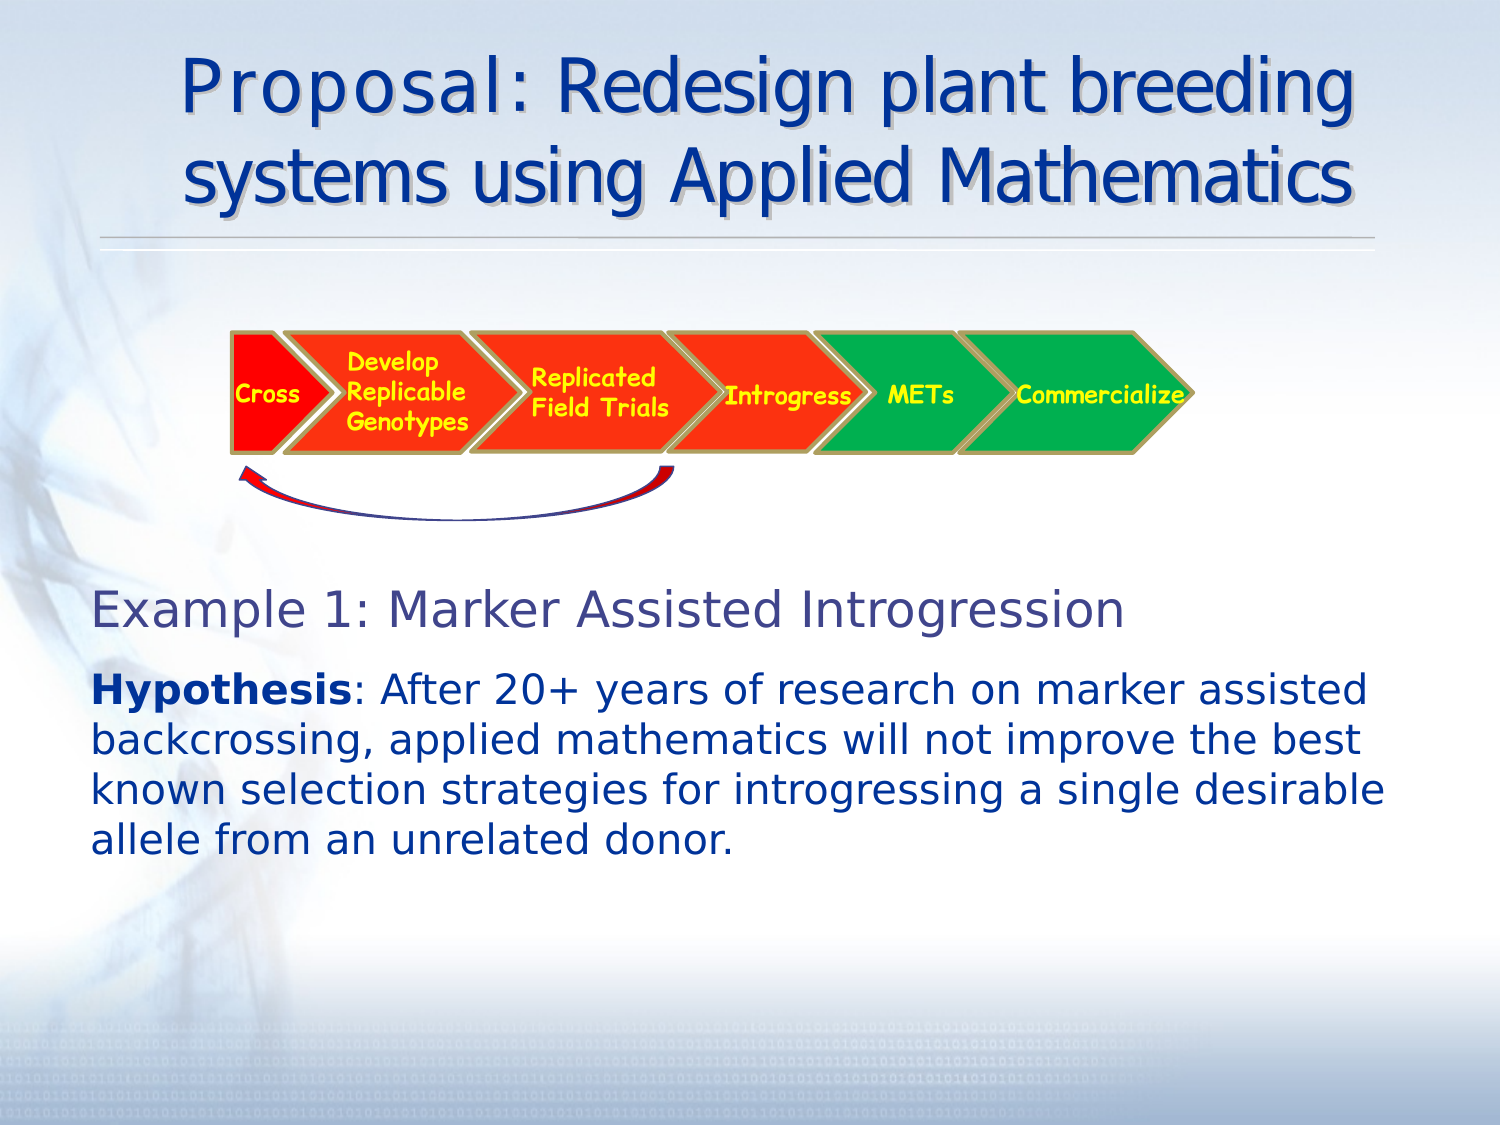

# Proposal: Redesign plant breeding systems using Applied Mathematics

Develop
Replicable
Genotypes
Replicated
Field Trials
Cross
Commercialize
METs
Introgress

Example 1: Marker Assisted Introgression
Hypothesis: After 20+ years of research on marker assisted backcrossing, applied mathematics will not improve the best known selection strategies for introgressing a single desirable allele from an unrelated donor.